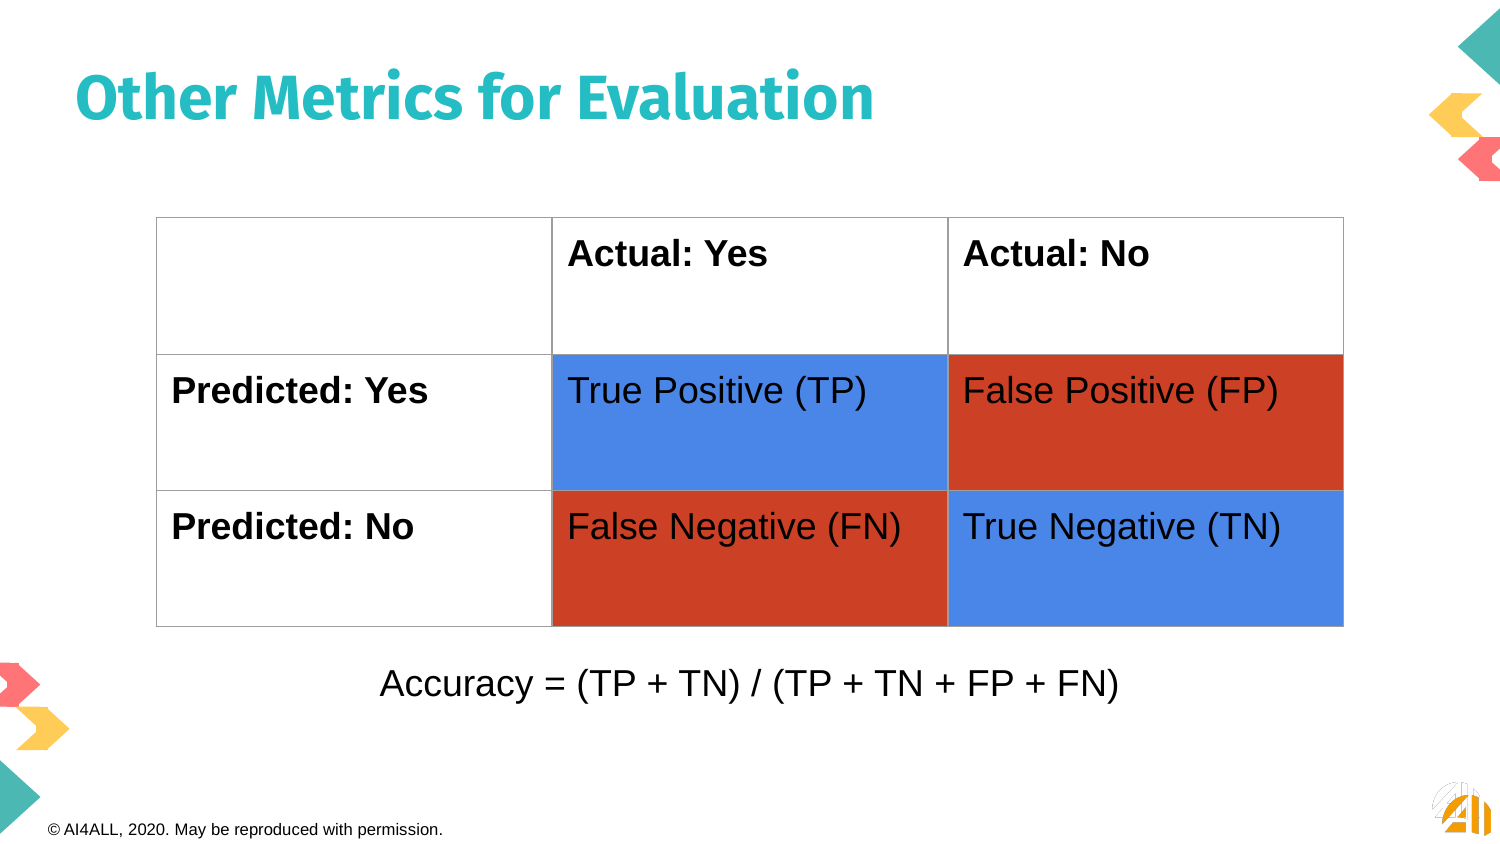

# Other Metrics for Evaluation
|  | Actual: Yes | Actual: No |
| --- | --- | --- |
| Predicted: Yes | True Positive (TP) | False Positive (FP) |
| Predicted: No | False Negative (FN) | True Negative (TN) |
Accuracy = (TP + TN) / (TP + TN + FP + FN)